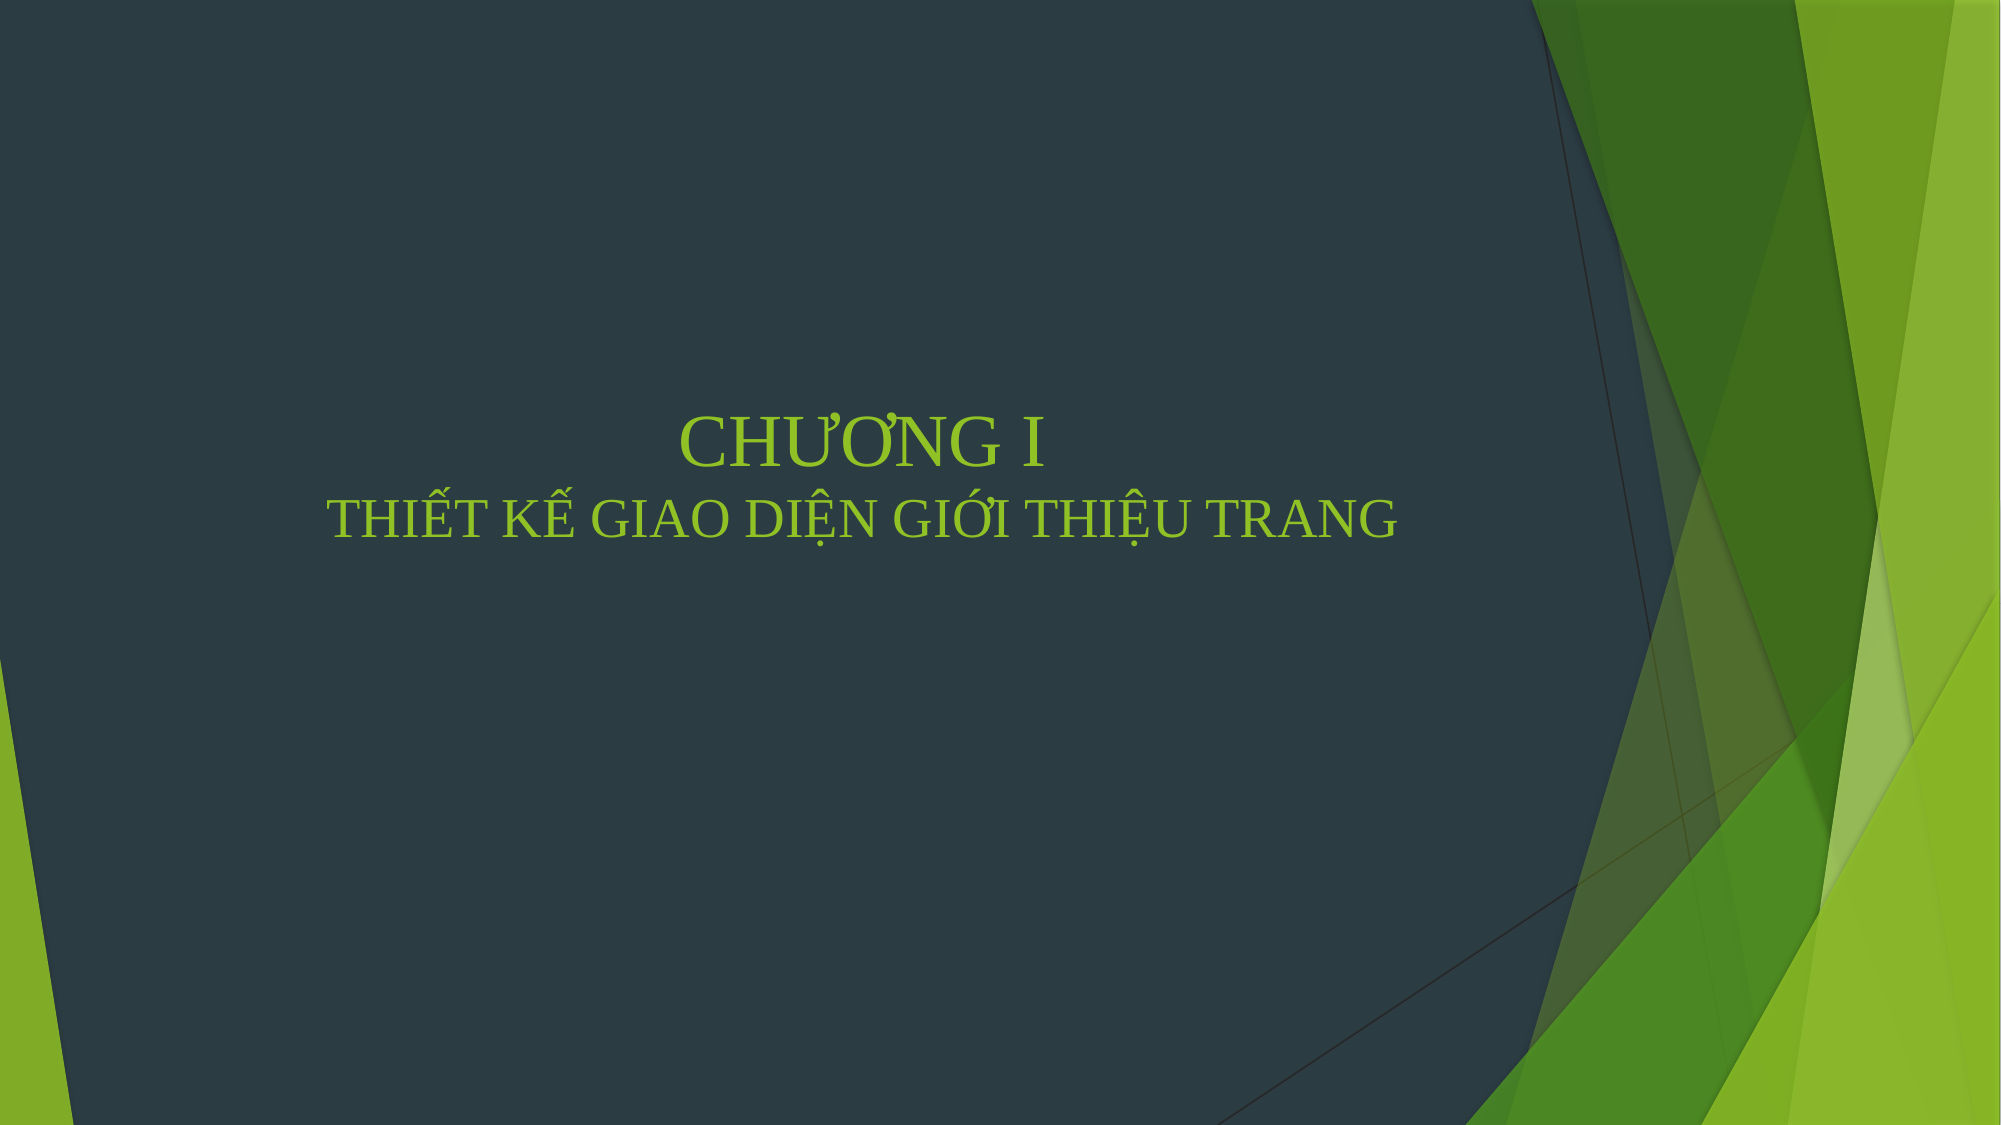

# CHƯƠNG I THIẾT KẾ GIAO DIỆN GIỚI THIỆU TRANG